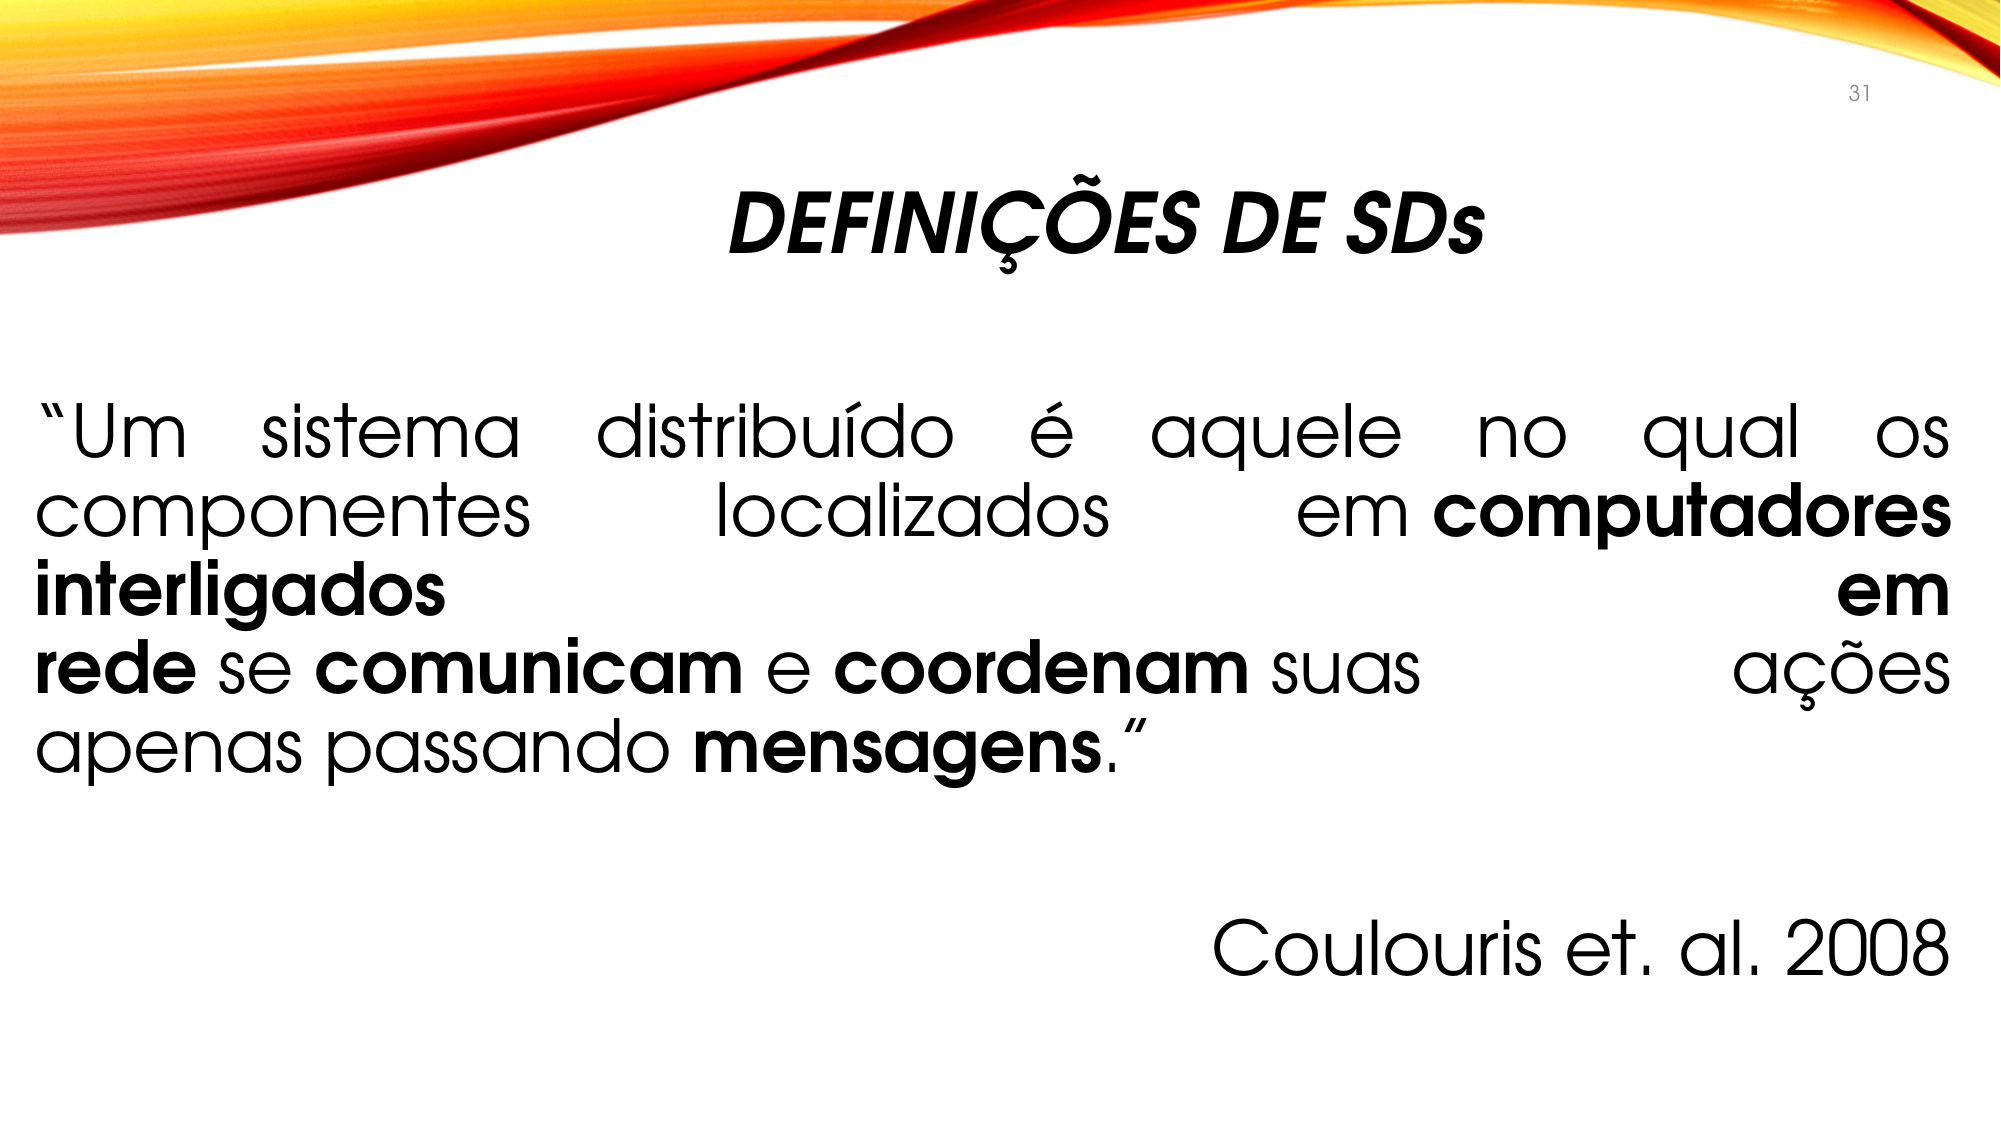

31
# Definições de sds
“Um sistema distribuído é aquele no qual os componentes localizados em computadores interligados em rede se comunicam e coordenam suas ações apenas passando mensagens.”

Coulouris et. al. 2008